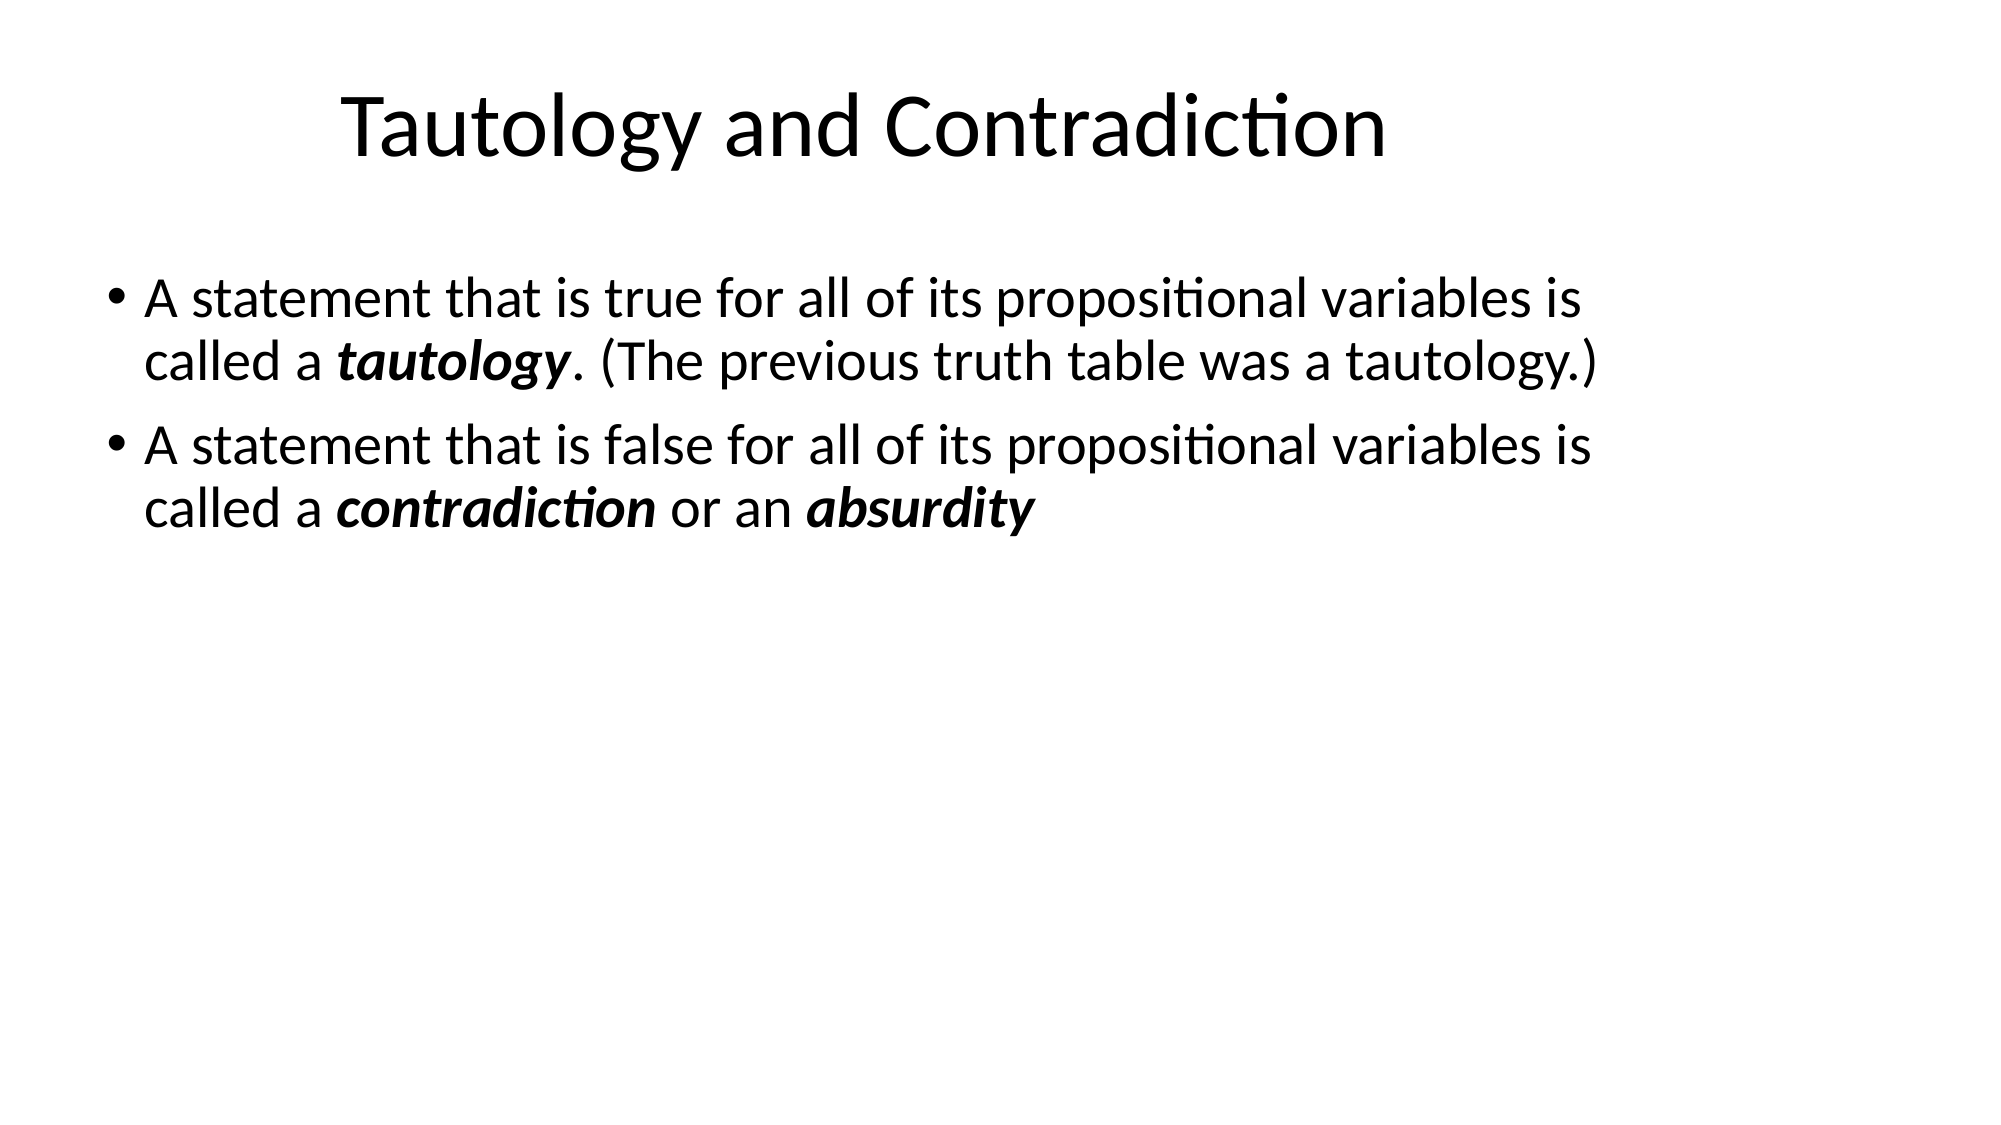

# Tautology and Contradiction
A statement that is true for all of its propositional variables is called a tautology. (The previous truth table was a tautology.)
A statement that is false for all of its propositional variables is called a contradiction or an absurdity